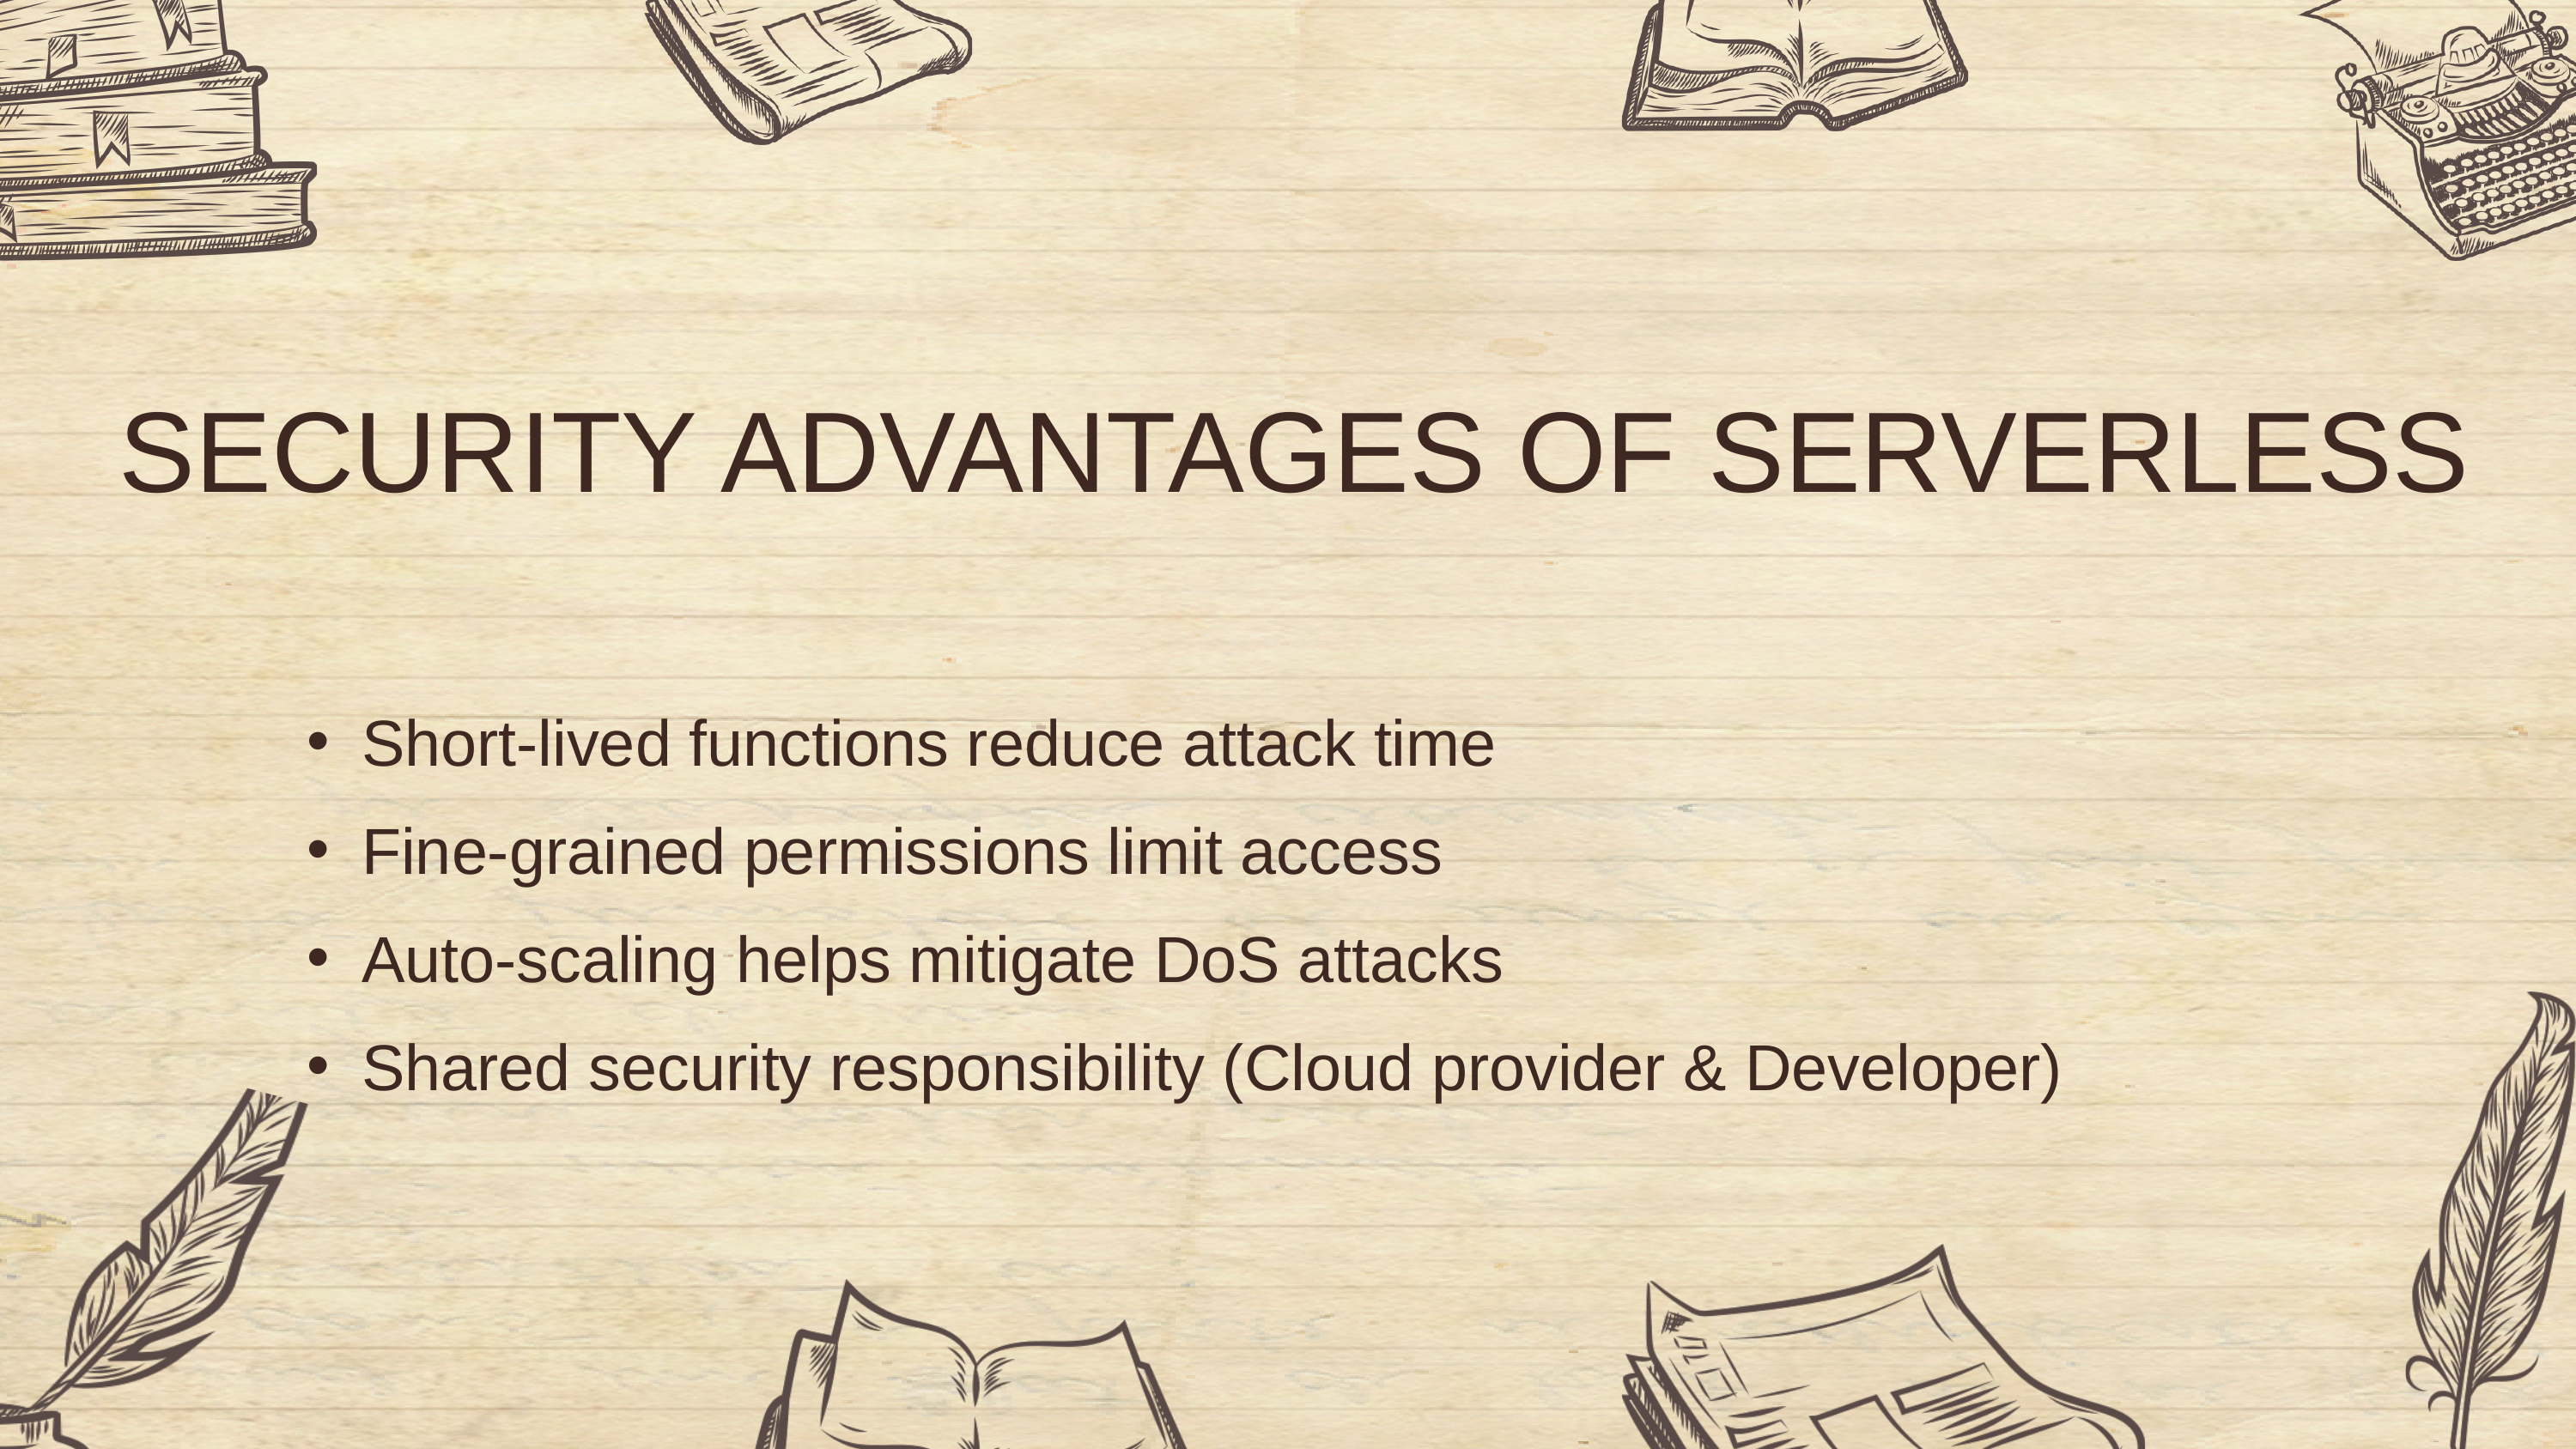

SECURITY ADVANTAGES OF SERVERLESS
Short-lived functions reduce attack time
Fine-grained permissions limit access
Auto-scaling helps mitigate DoS attacks
Shared security responsibility (Cloud provider & Developer)